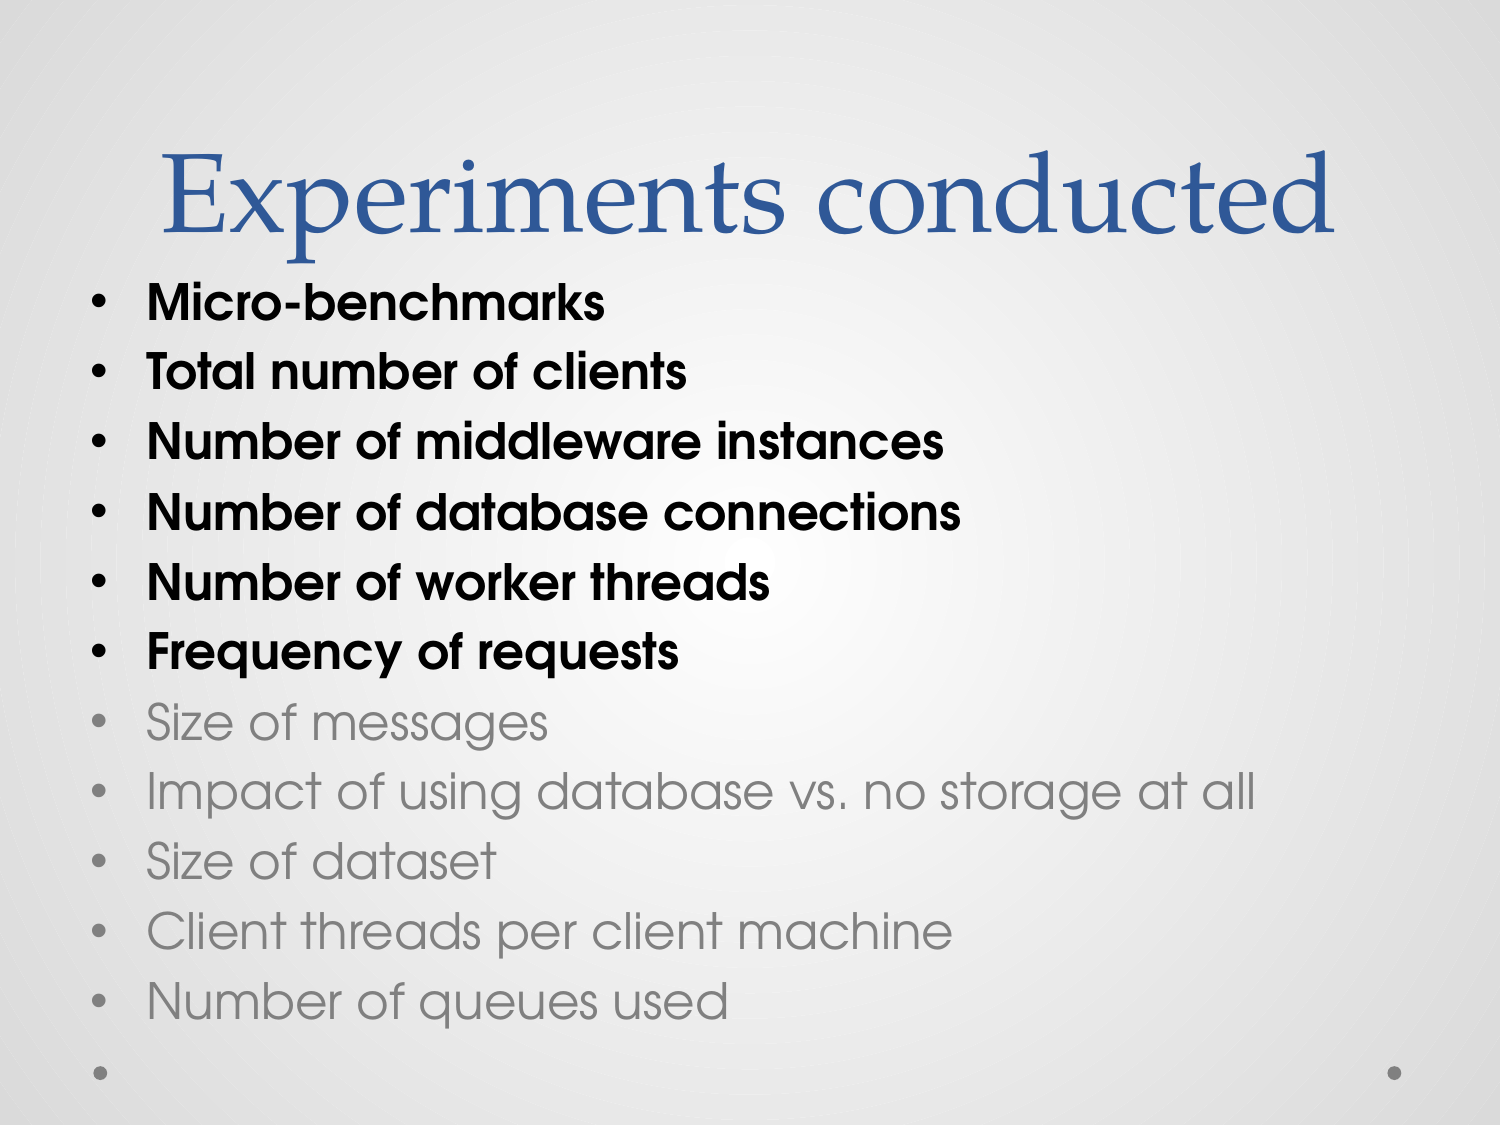

# Experiments conducted
Micro-benchmarks
Total number of clients
Number of middleware instances
Number of database connections
Number of worker threads
Frequency of requests
Size of messages
Impact of using database vs. no storage at all
Size of dataset
Client threads per client machine
Number of queues used